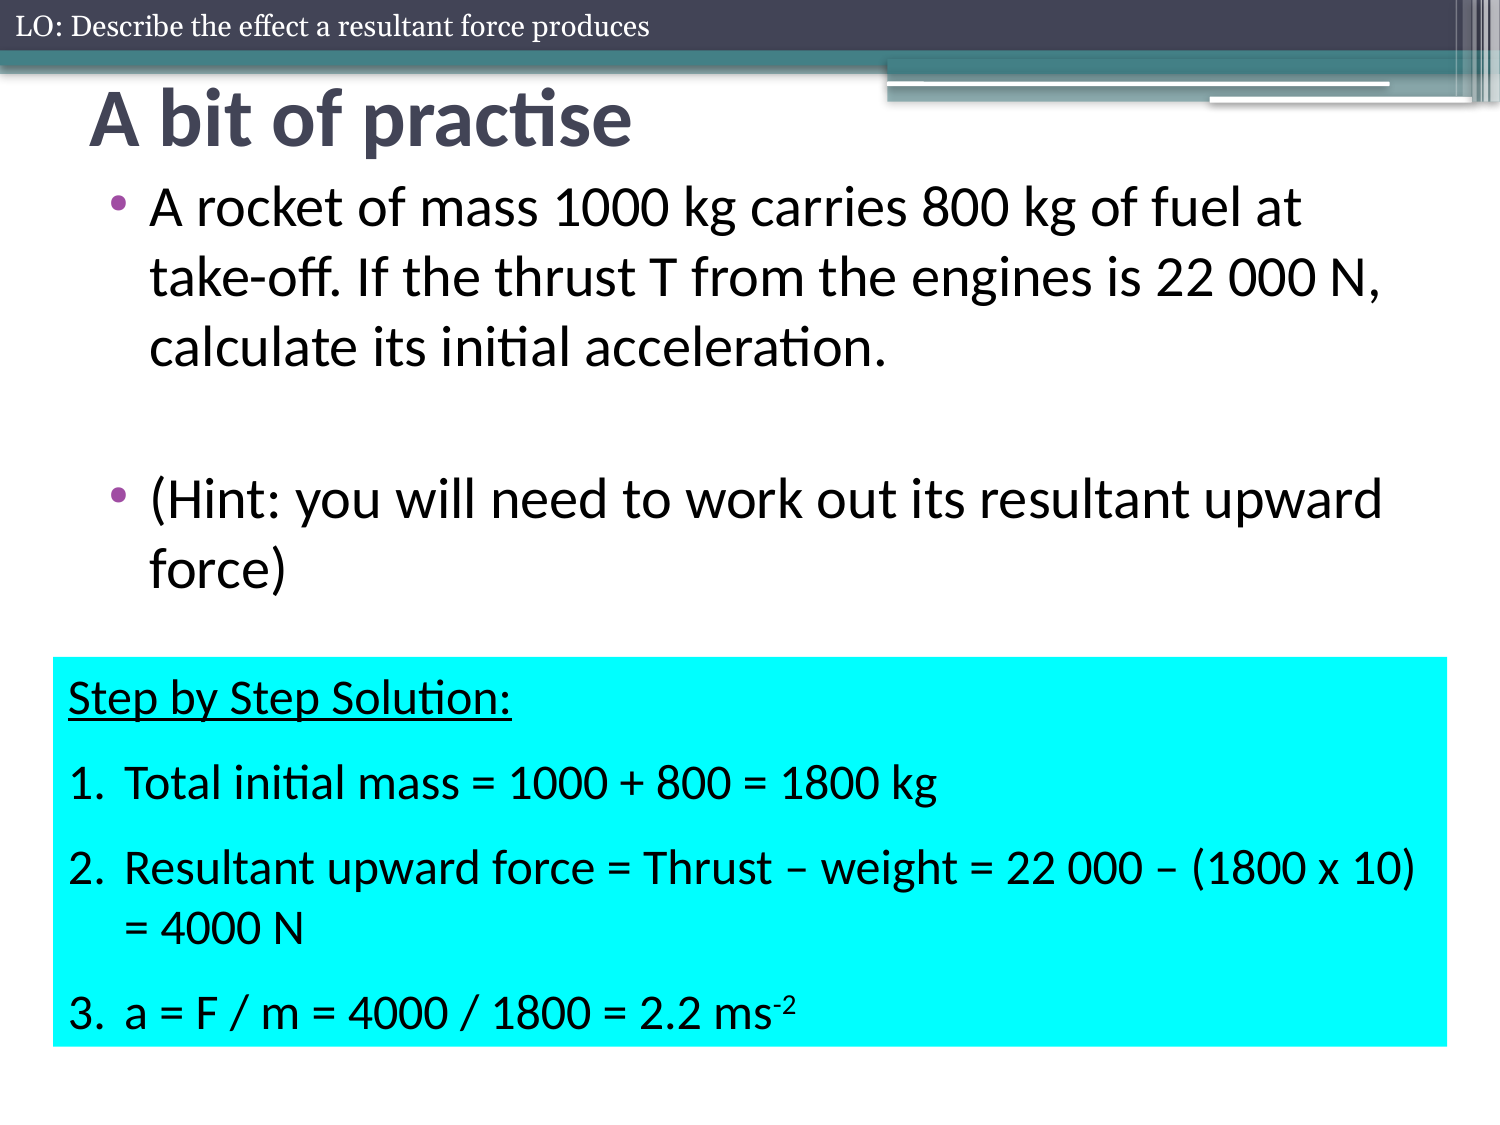

LO: Describe the effect a resultant force produces
# A bit of practise
A rocket of mass 1000 kg carries 800 kg of fuel at take-off. If the thrust T from the engines is 22 000 N, calculate its initial acceleration.

(Hint: you will need to work out its resultant upward force)

Step by Step Solution:
Total initial mass = 1000 + 800 = 1800 kg
Resultant upward force = Thrust – weight = 22 000 – (1800 x 10) = 4000 N
a = F / m = 4000 / 1800 = 2.2 ms-2